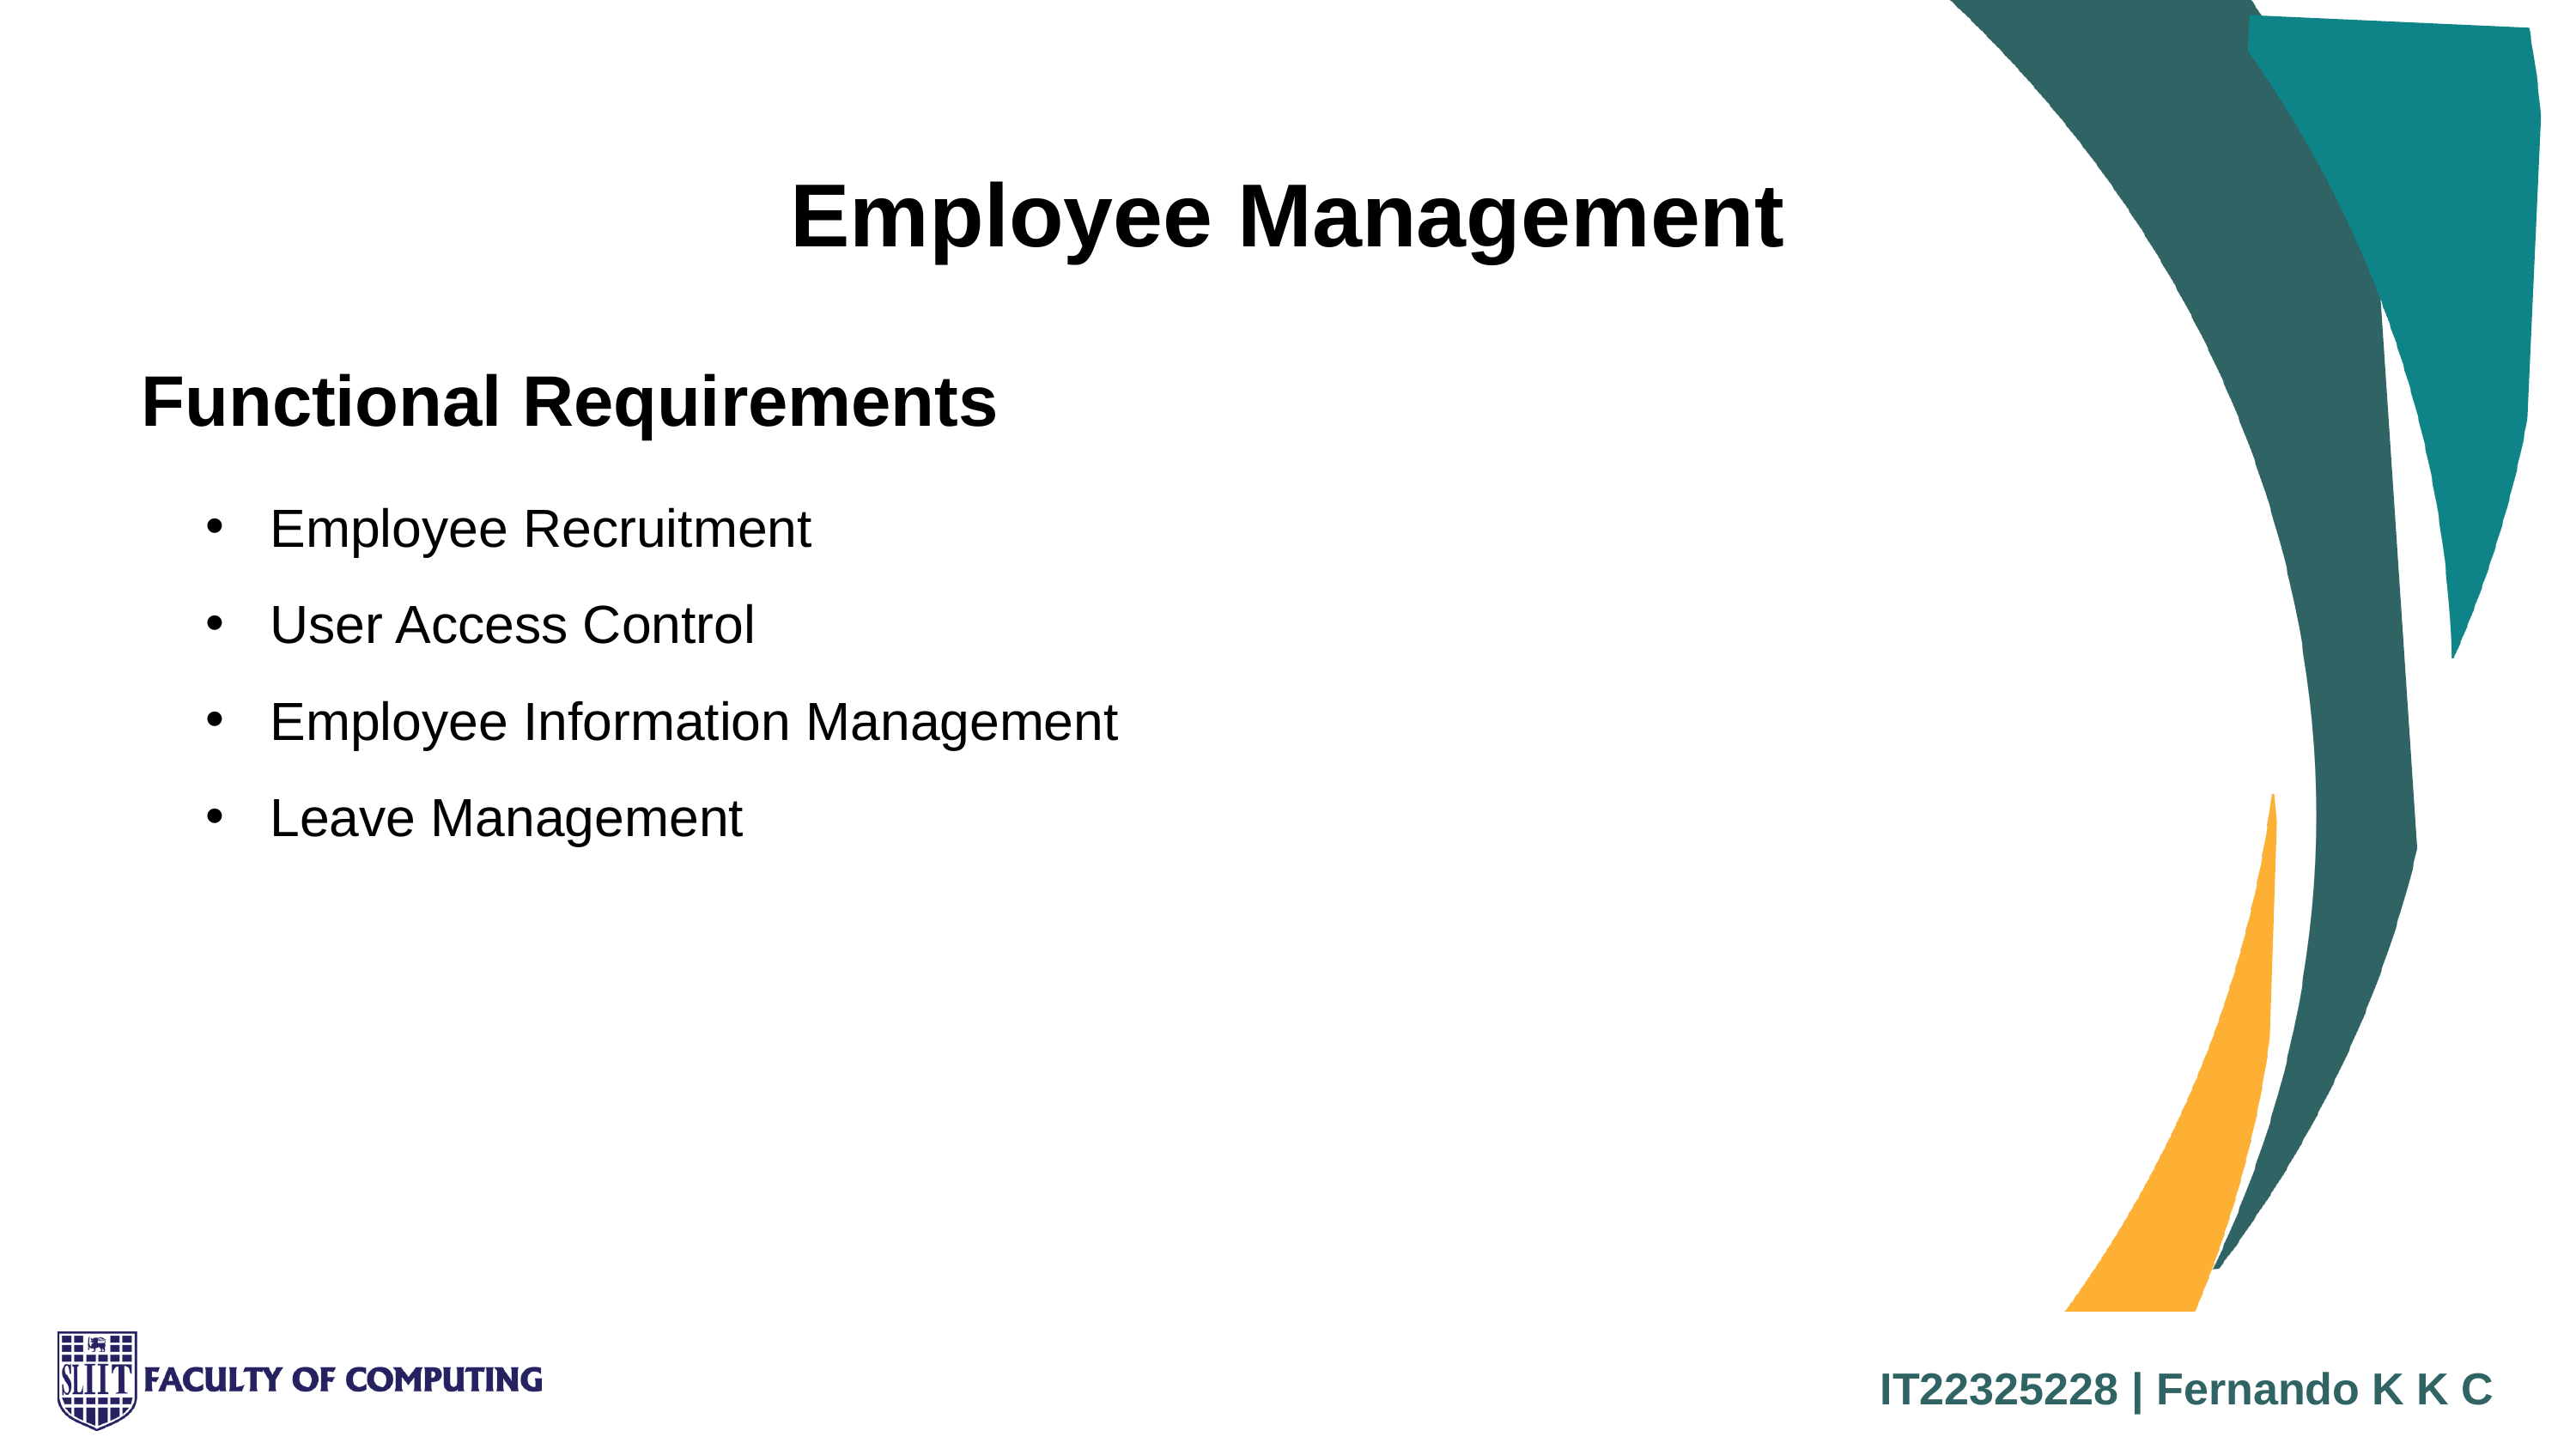

Employee Management
Functional Requirements
Employee Recruitment
User Access Control
Employee Information Management
Leave Management

IT22325228 | Fernando K K C